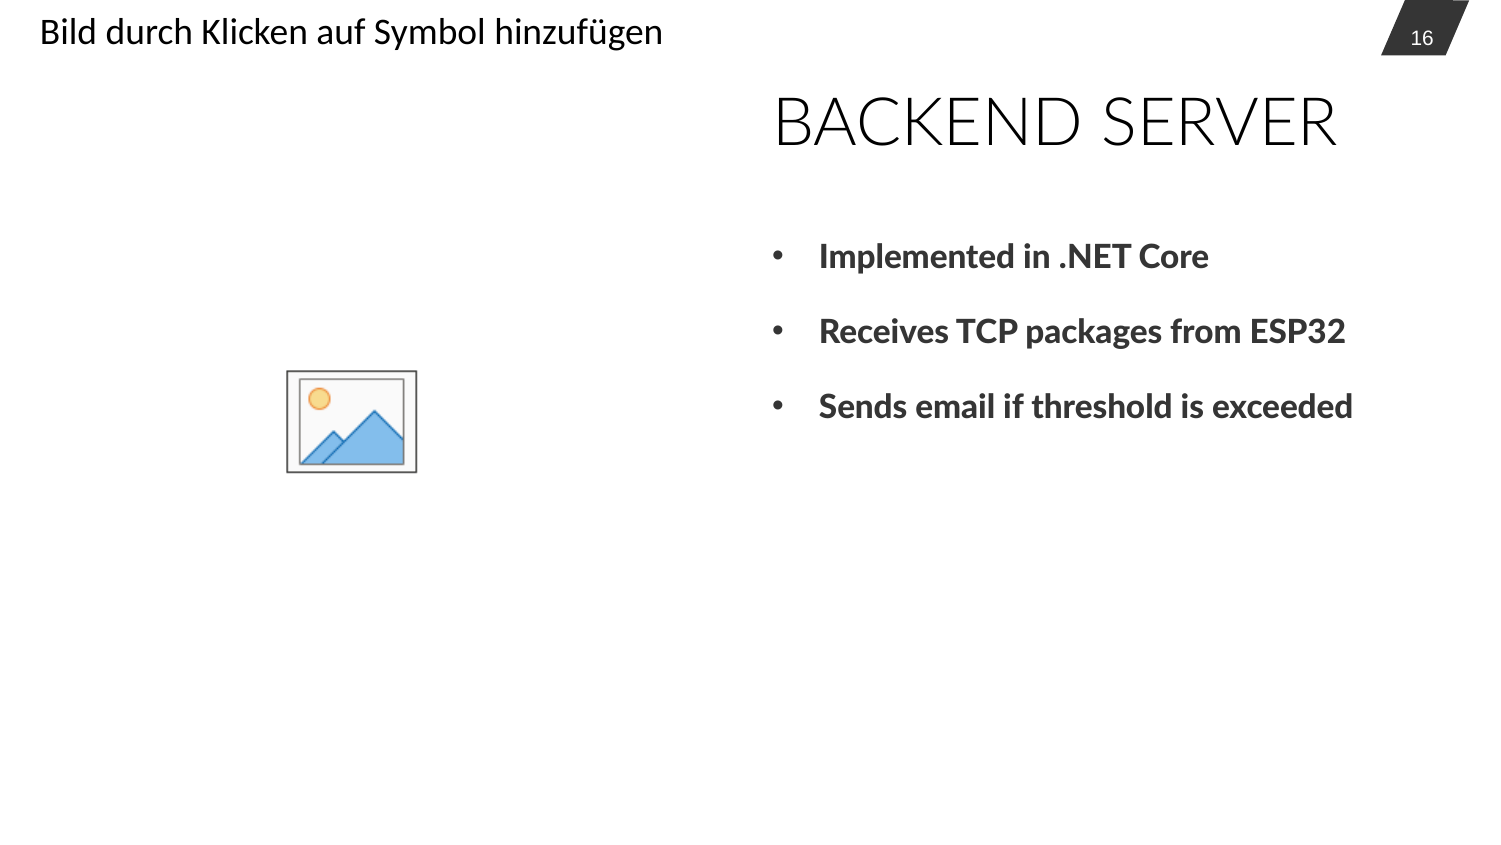

16
# Backend Server
Implemented in .NET Core
Receives TCP packages from ESP32
Sends email if threshold is exceeded